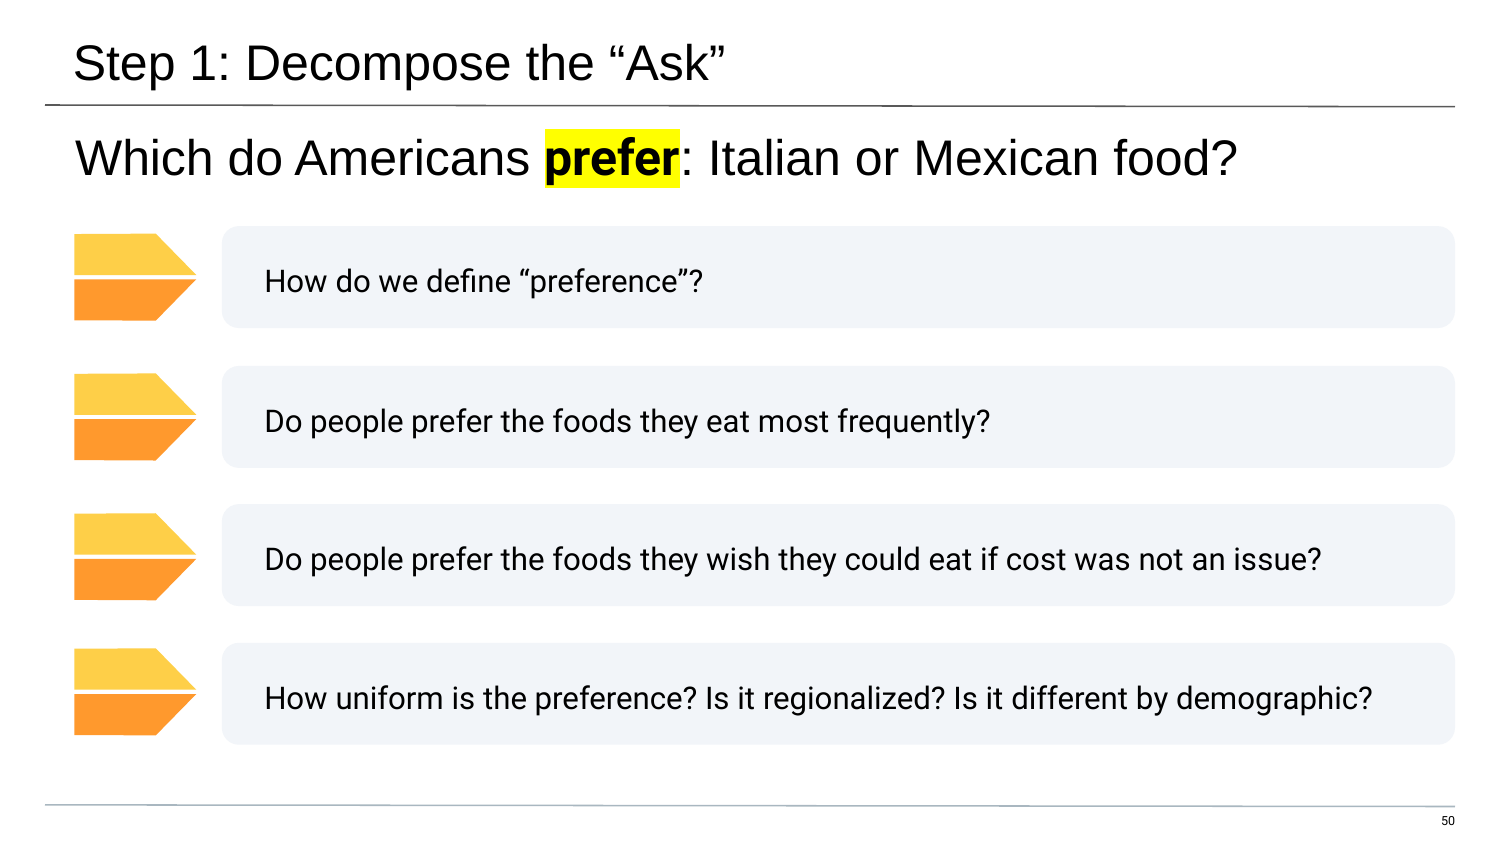

# Step 1: Decompose the “Ask”
Which do Americans prefer: Italian or Mexican food?
How do we define “preference”?

Do people prefer the foods they eat most frequently?

Do people prefer the foods they wish they could eat if cost was not an issue?

How uniform is the preference? Is it regionalized? Is it different by demographic?